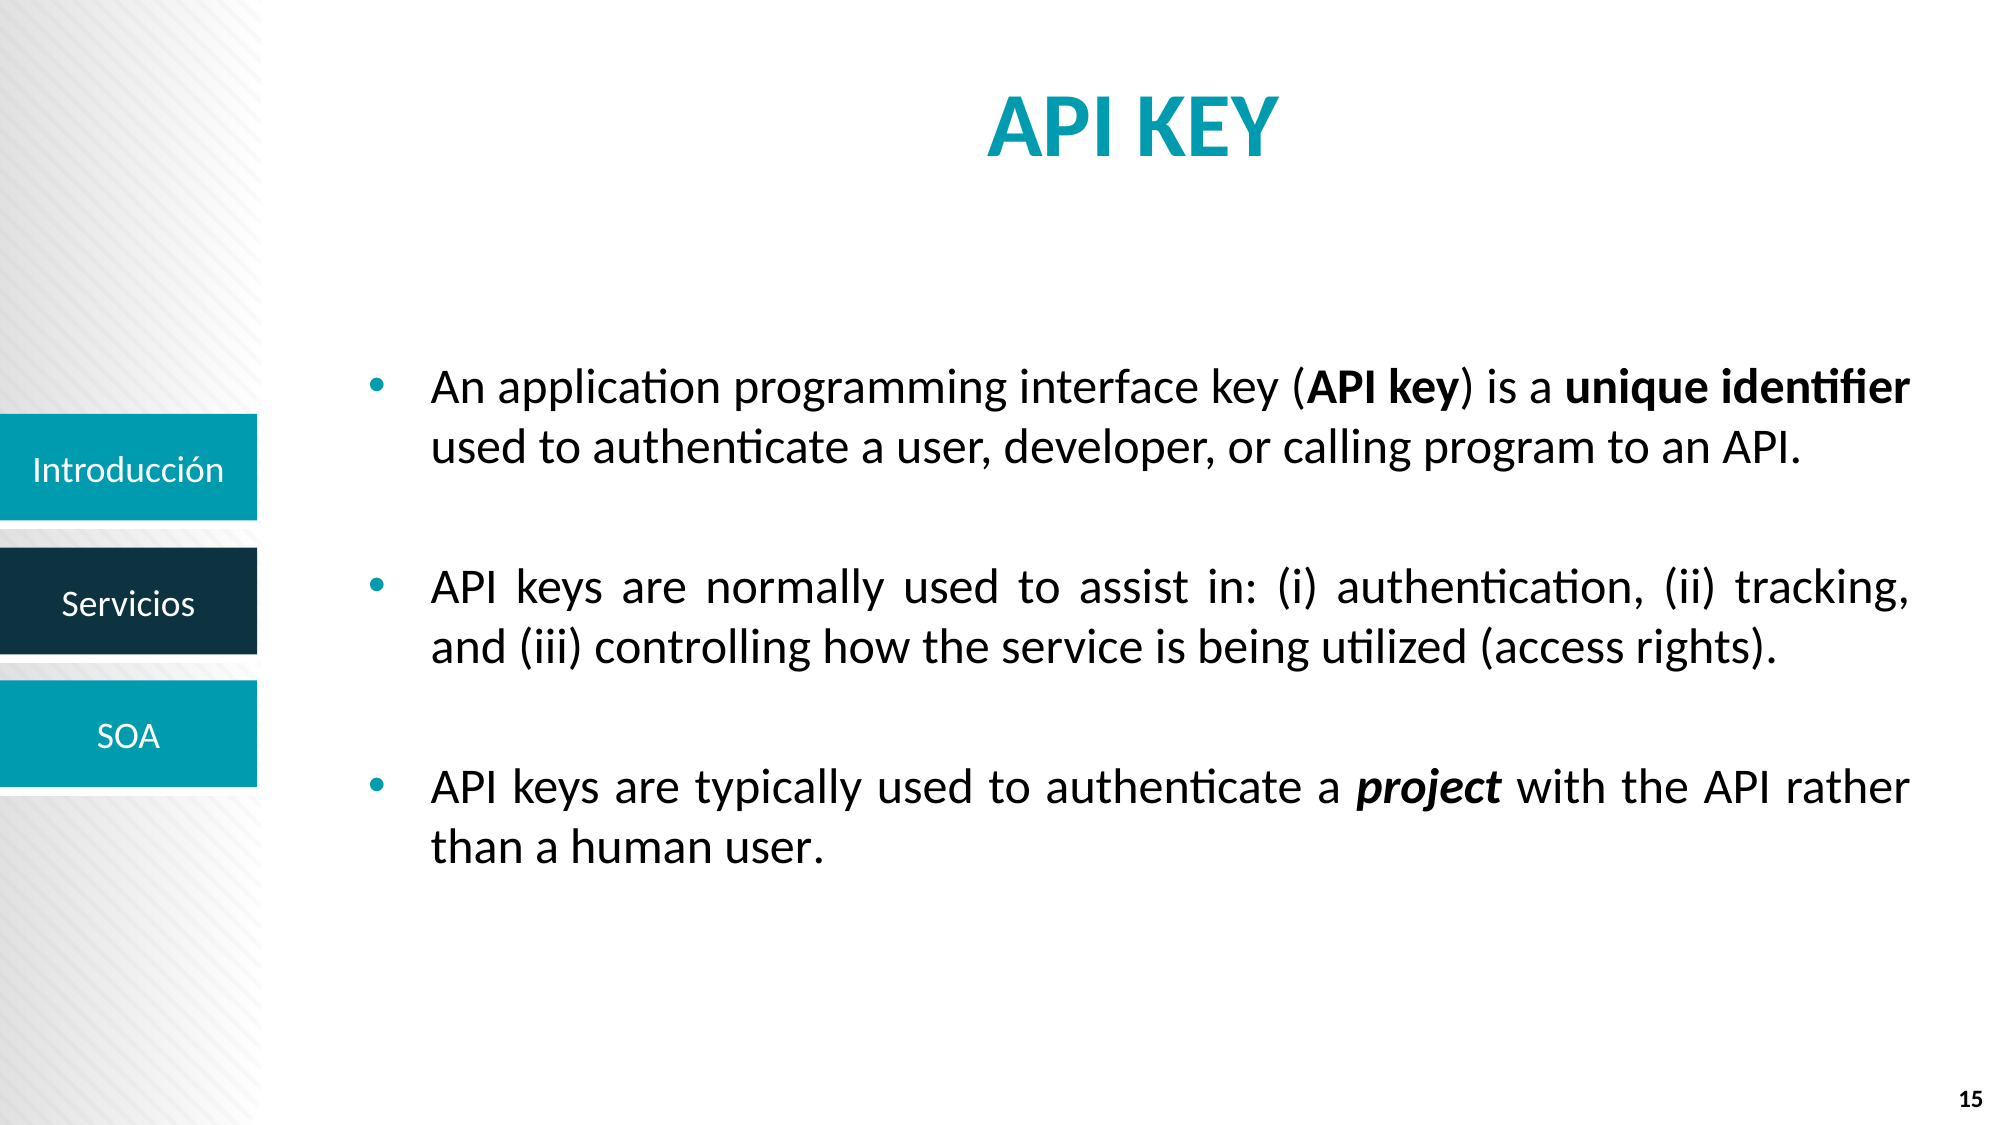

# API KEY
An application programming interface key (API key) is a unique identifier used to authenticate a user, developer, or calling program to an API.

API keys are normally used to assist in: (i) authentication, (ii) tracking, and (iii) controlling how the service is being utilized (access rights).

API keys are typically used to authenticate a project with the API rather than a human user.
15